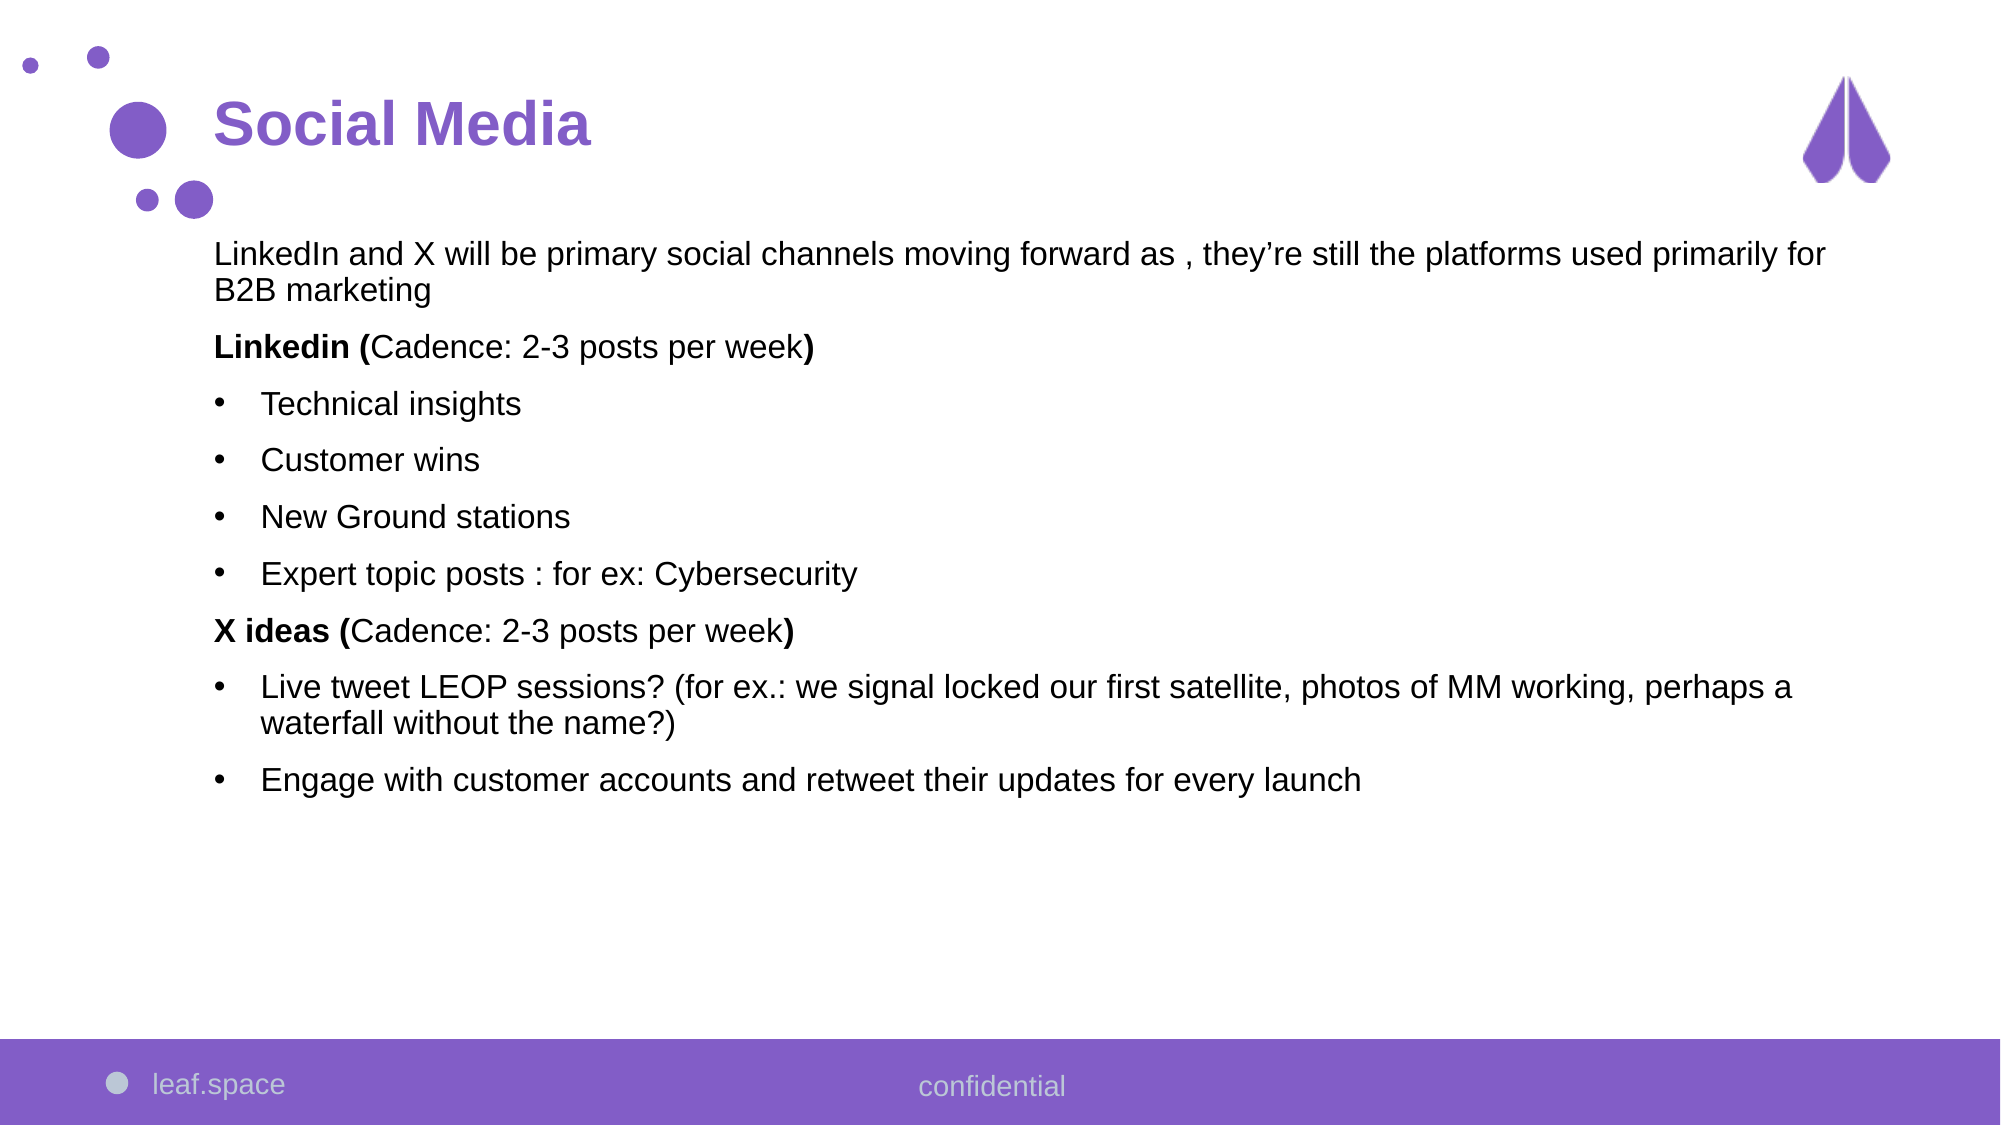

# Social Media
LinkedIn and X will be primary social channels moving forward as , they’re still the platforms used primarily for B2B marketing
Linkedin (Cadence: 2-3 posts per week)
Technical insights
Customer wins
New Ground stations
Expert topic posts : for ex: Cybersecurity
X ideas (Cadence: 2-3 posts per week)
Live tweet LEOP sessions? (for ex.: we signal locked our first satellite, photos of MM working, perhaps a waterfall without the name?)
Engage with customer accounts and retweet their updates for every launch